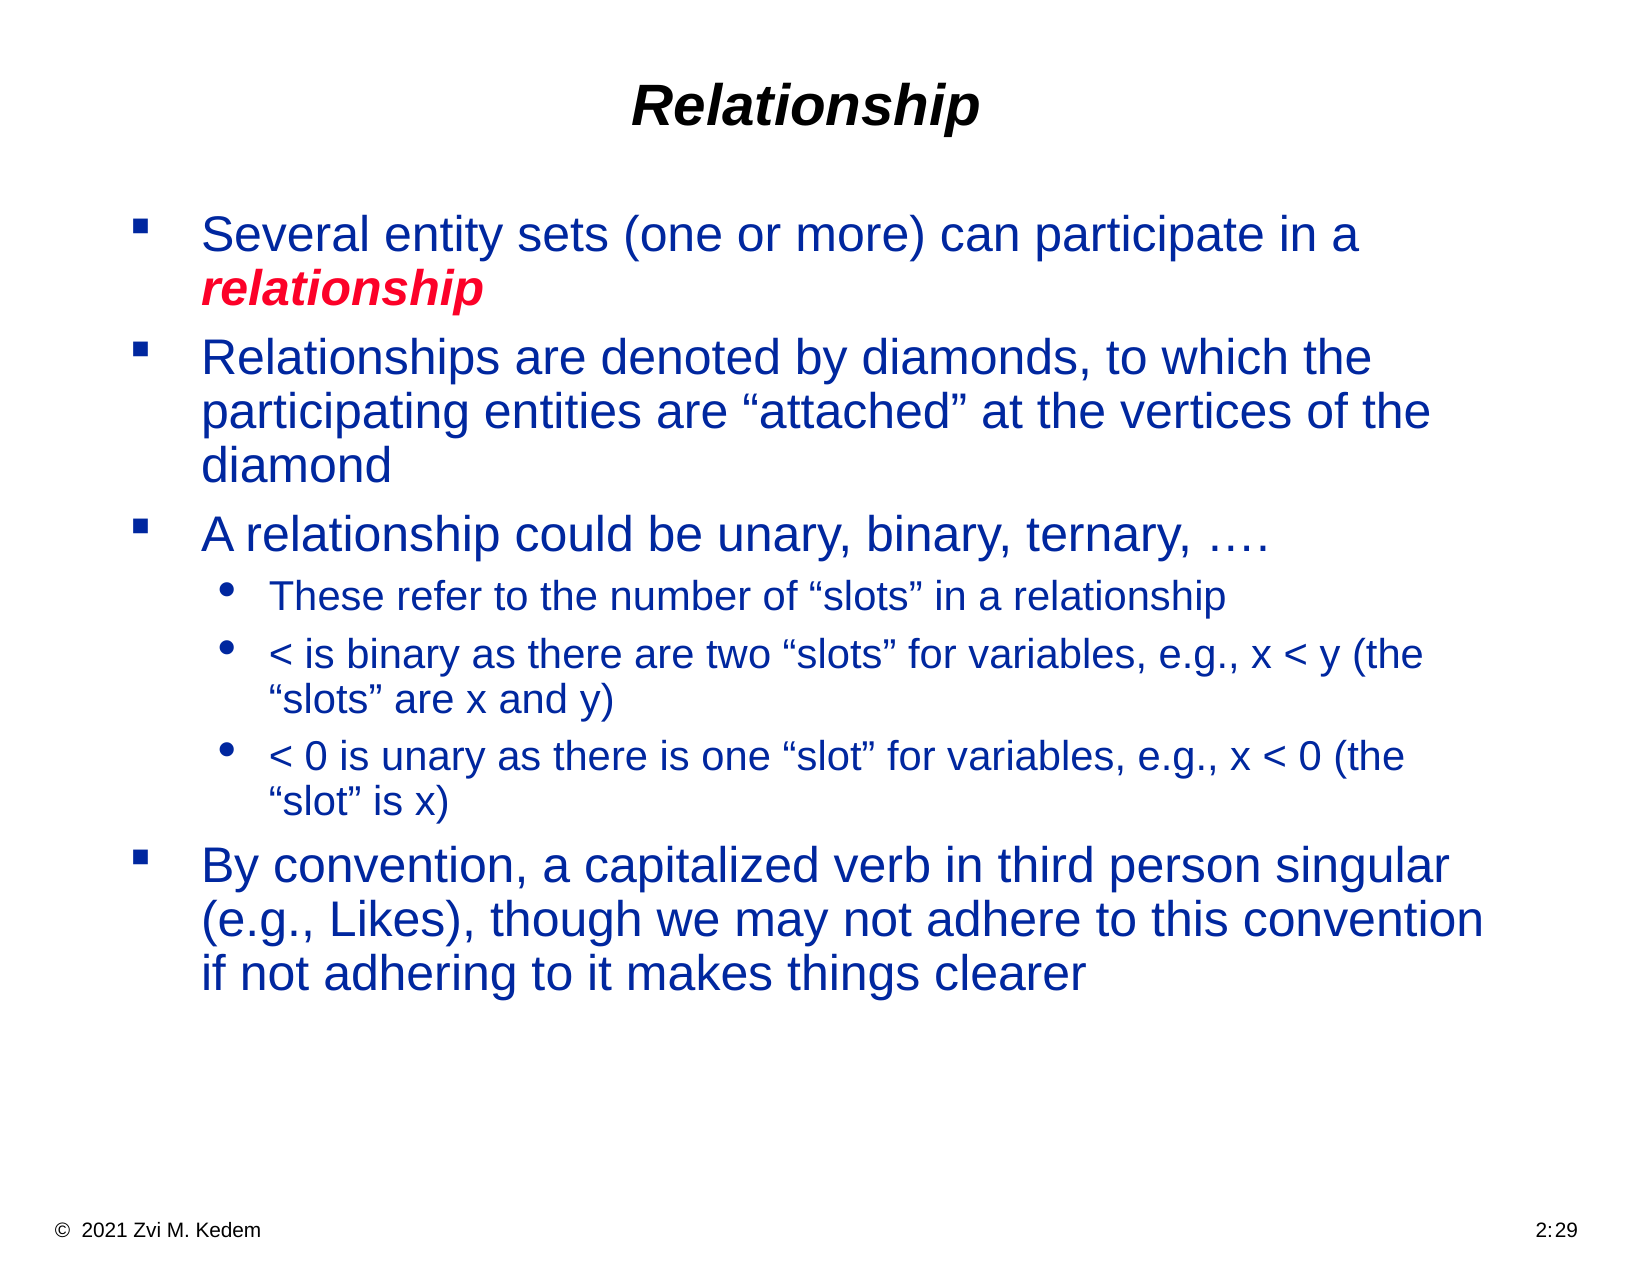

# Relationship
Several entity sets (one or more) can participate in a relationship
Relationships are denoted by diamonds, to which the participating entities are “attached” at the vertices of the diamond
A relationship could be unary, binary, ternary, ….
These refer to the number of “slots” in a relationship
< is binary as there are two “slots” for variables, e.g., x < y (the “slots” are x and y)
< 0 is unary as there is one “slot” for variables, e.g., x < 0 (the “slot” is x)
By convention, a capitalized verb in third person singular (e.g., Likes), though we may not adhere to this convention if not adhering to it makes things clearer